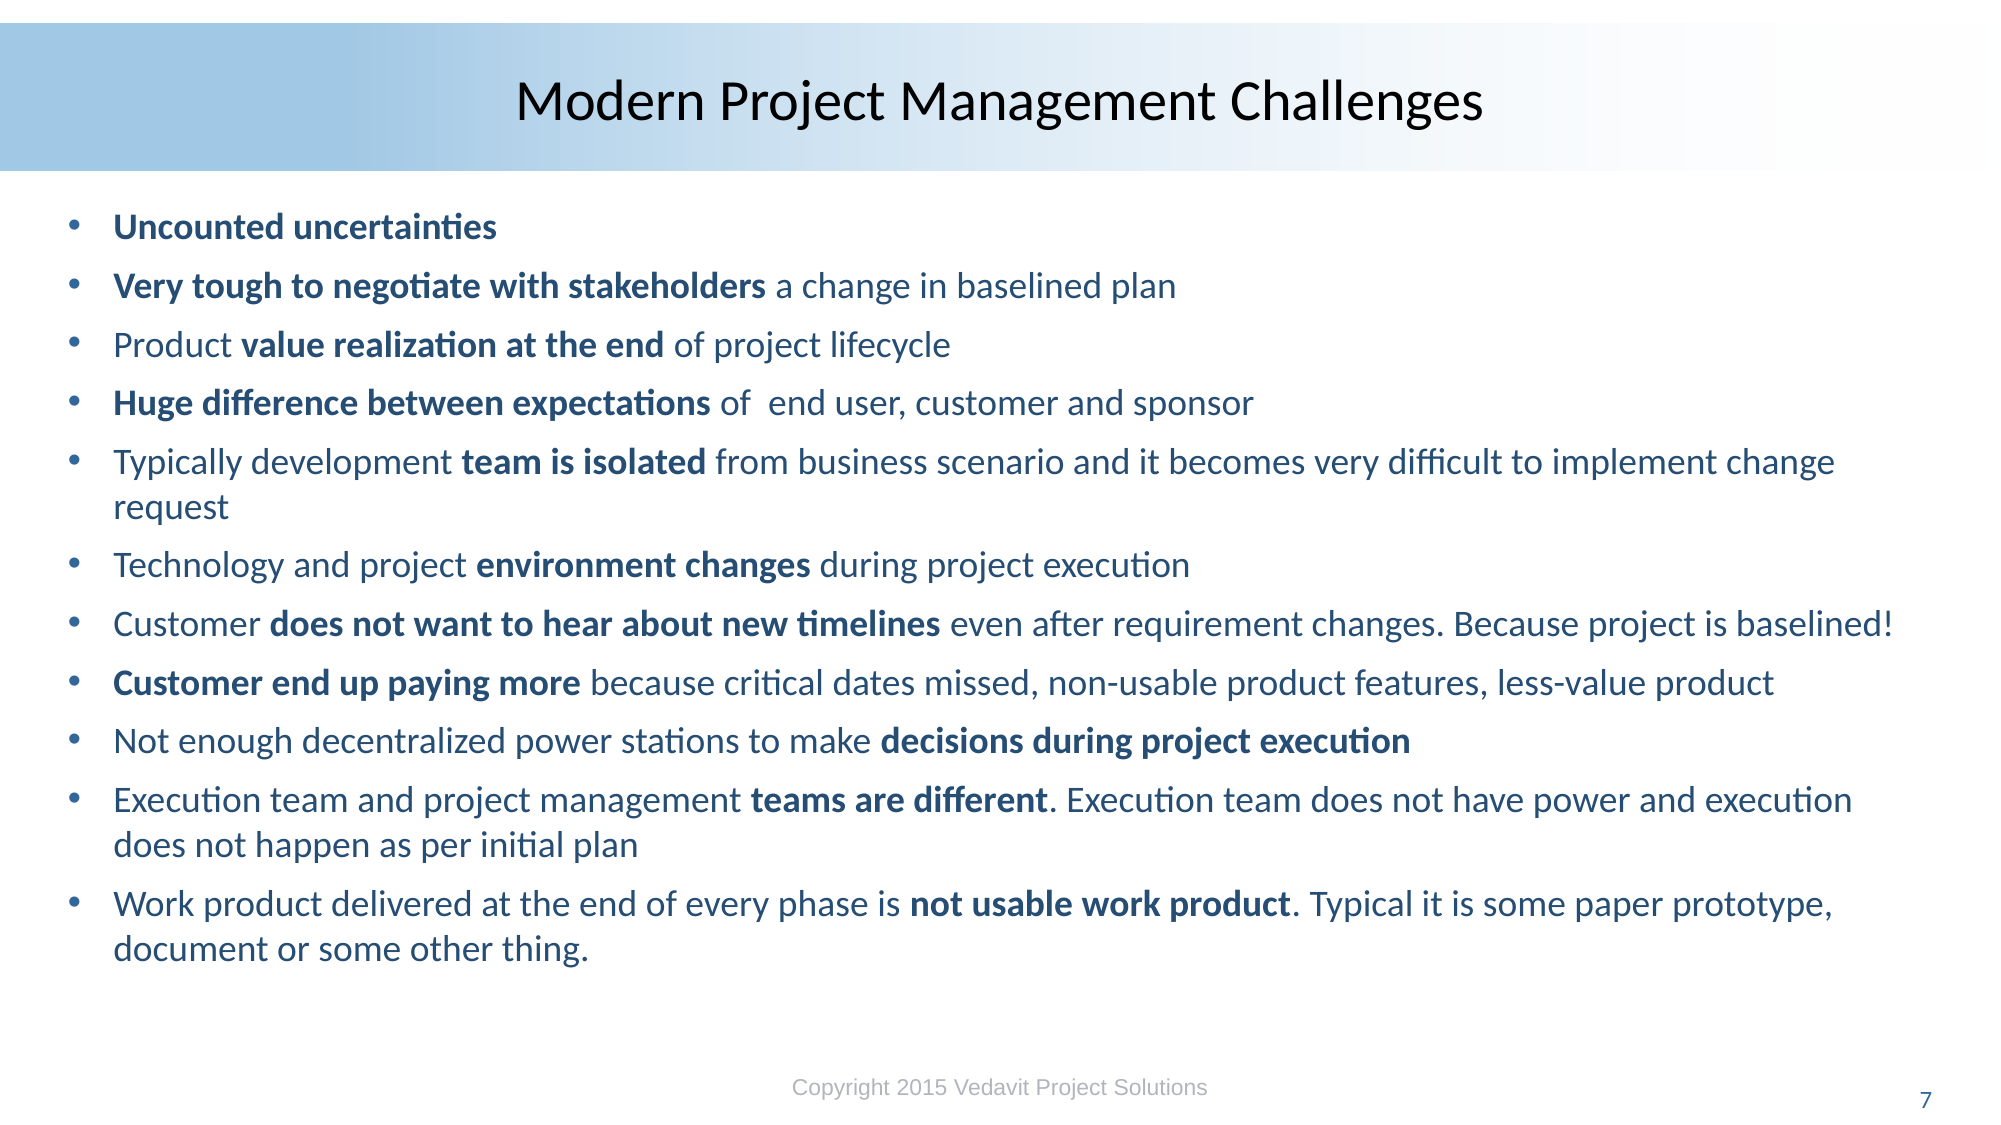

# Modern Project Management Challenges

Uncounted uncertainties
Very tough to negotiate with stakeholders a change in baselined plan
Product value realization at the end of project lifecycle
Huge difference between expectations of  end user, customer and sponsor
Typically development team is isolated from business scenario and it becomes very difficult to implement change request
Technology and project environment changes during project execution
Customer does not want to hear about new timelines even after requirement changes. Because project is baselined!
Customer end up paying more because critical dates missed, non-usable product features, less-value product
Not enough decentralized power stations to make decisions during project execution
Execution team and project management teams are different. Execution team does not have power and execution does not happen as per initial plan
Work product delivered at the end of every phase is not usable work product. Typical it is some paper prototype, document or some other thing.

Copyright 2015 Vedavit Project Solutions
7